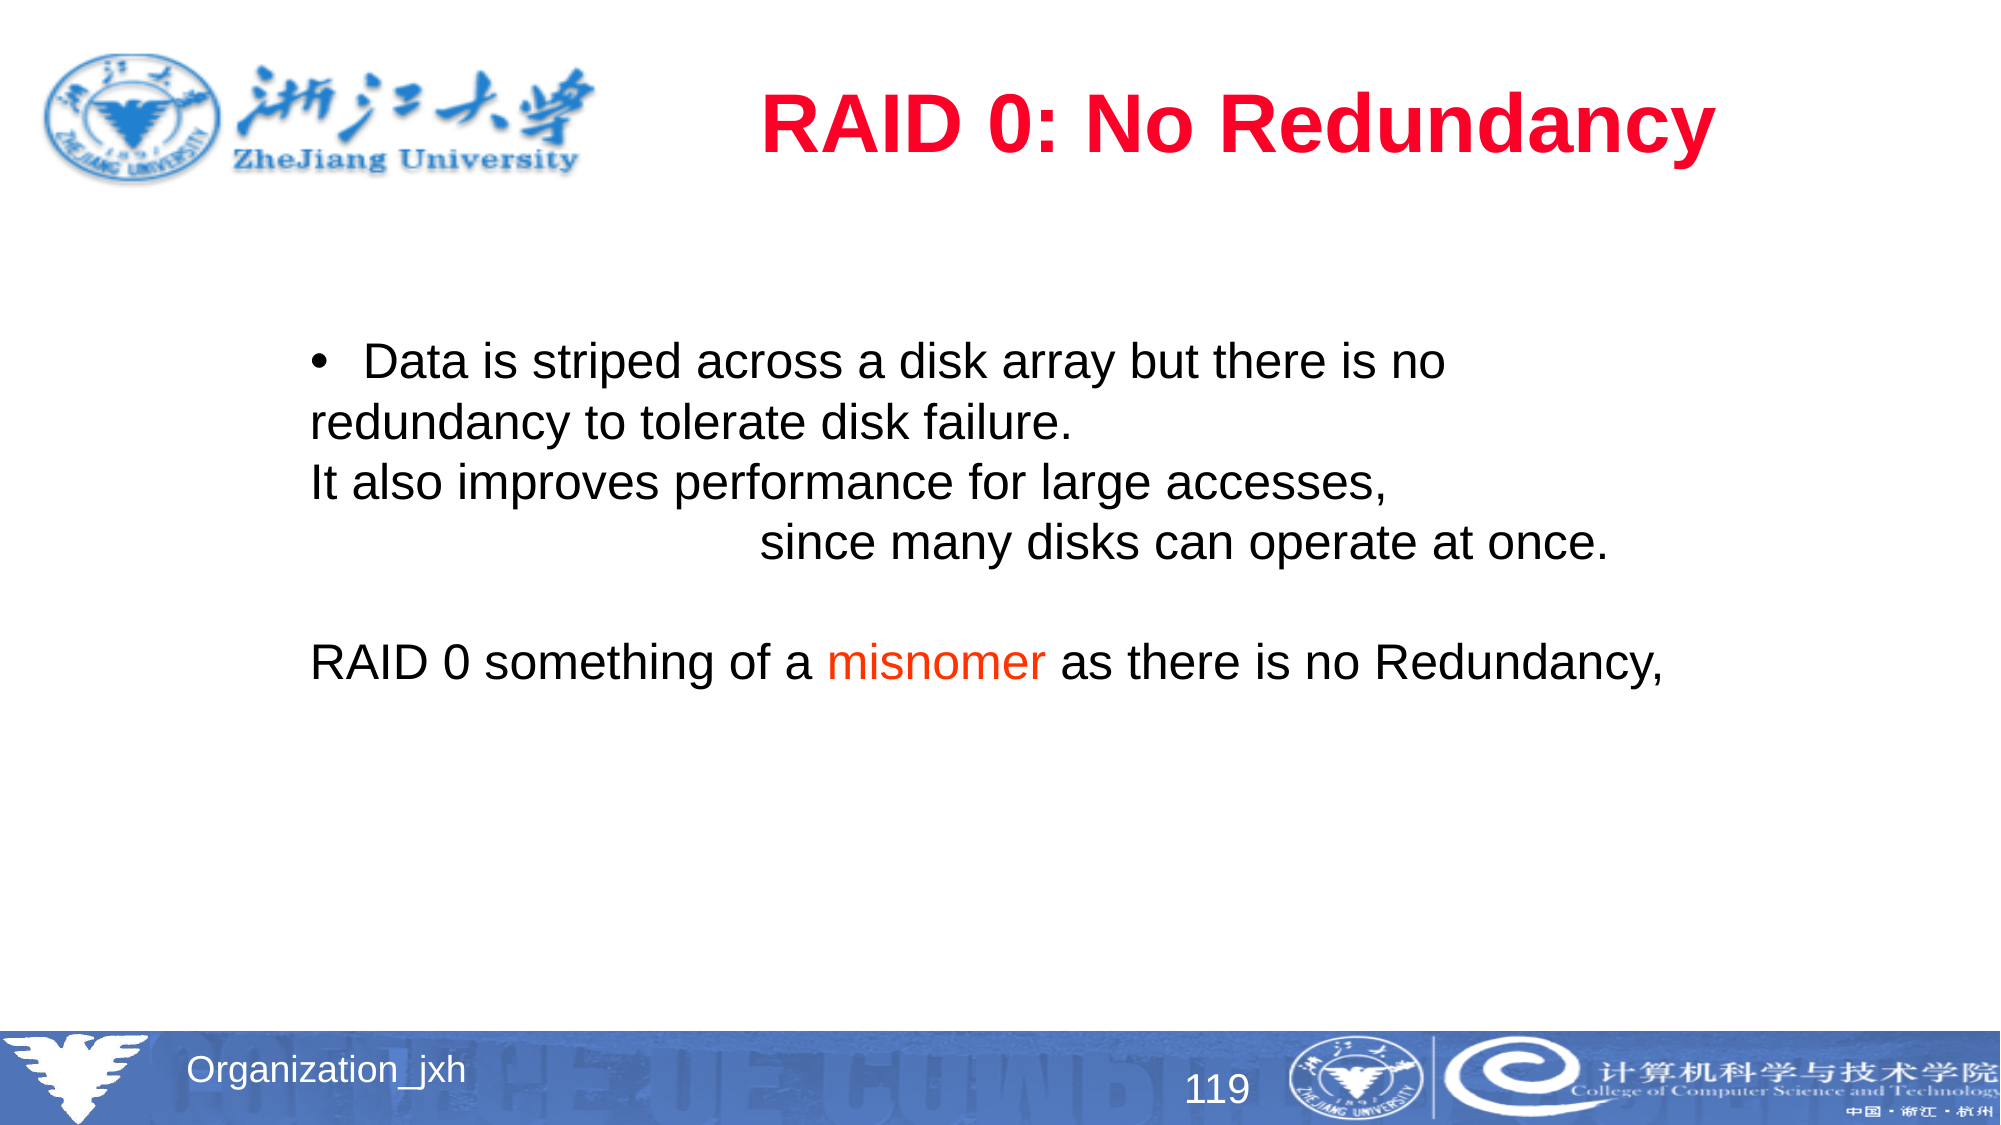

# RAID 0: No Redundancy
•  Data is striped across a disk array but there is no redundancy to tolerate disk failure.
It also improves performance for large accesses,
			since many disks can operate at once.

RAID 0 something of a misnomer as there is no Redundancy,